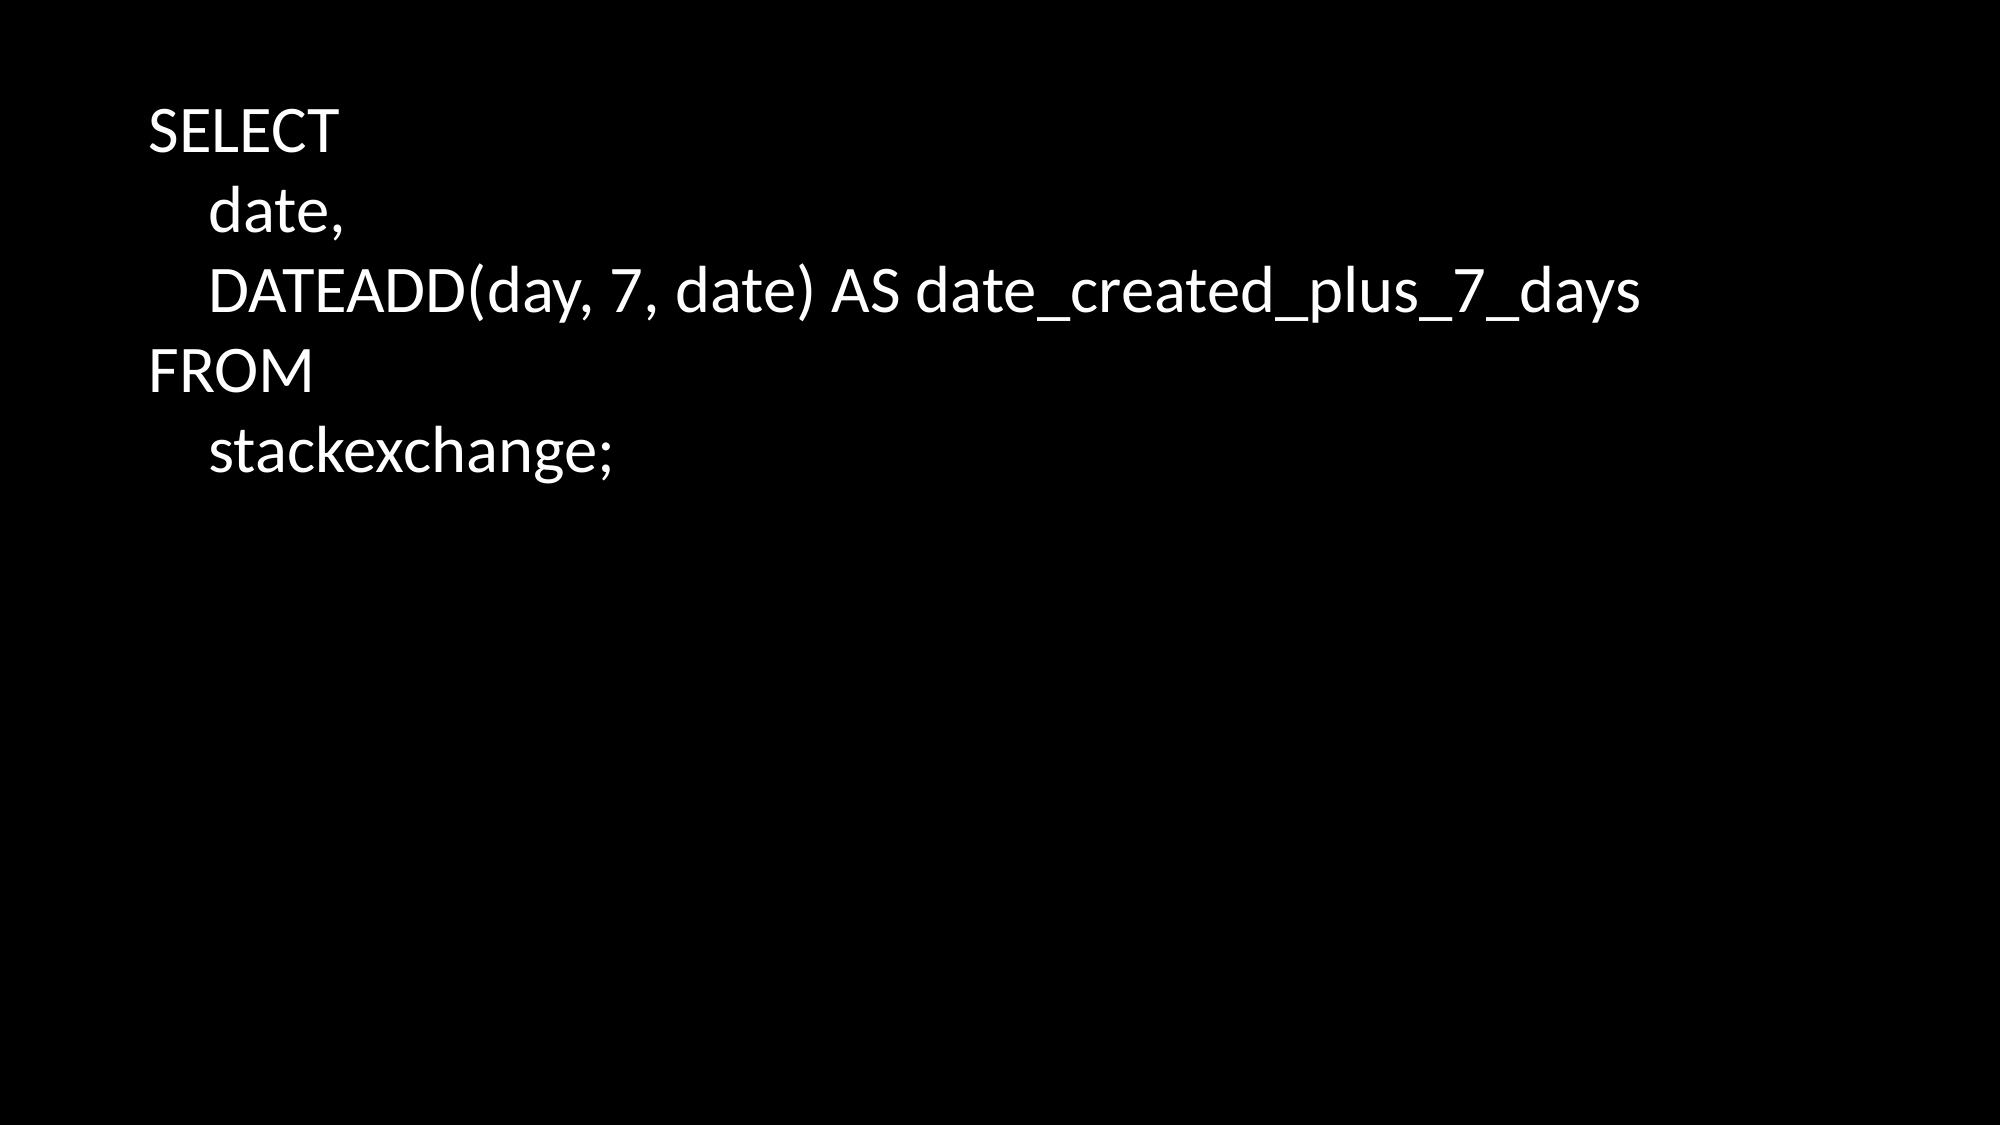

SELECT
    date,
    DATEADD(day, 7, date) AS date_created_plus_7_days
FROM
    stackexchange;